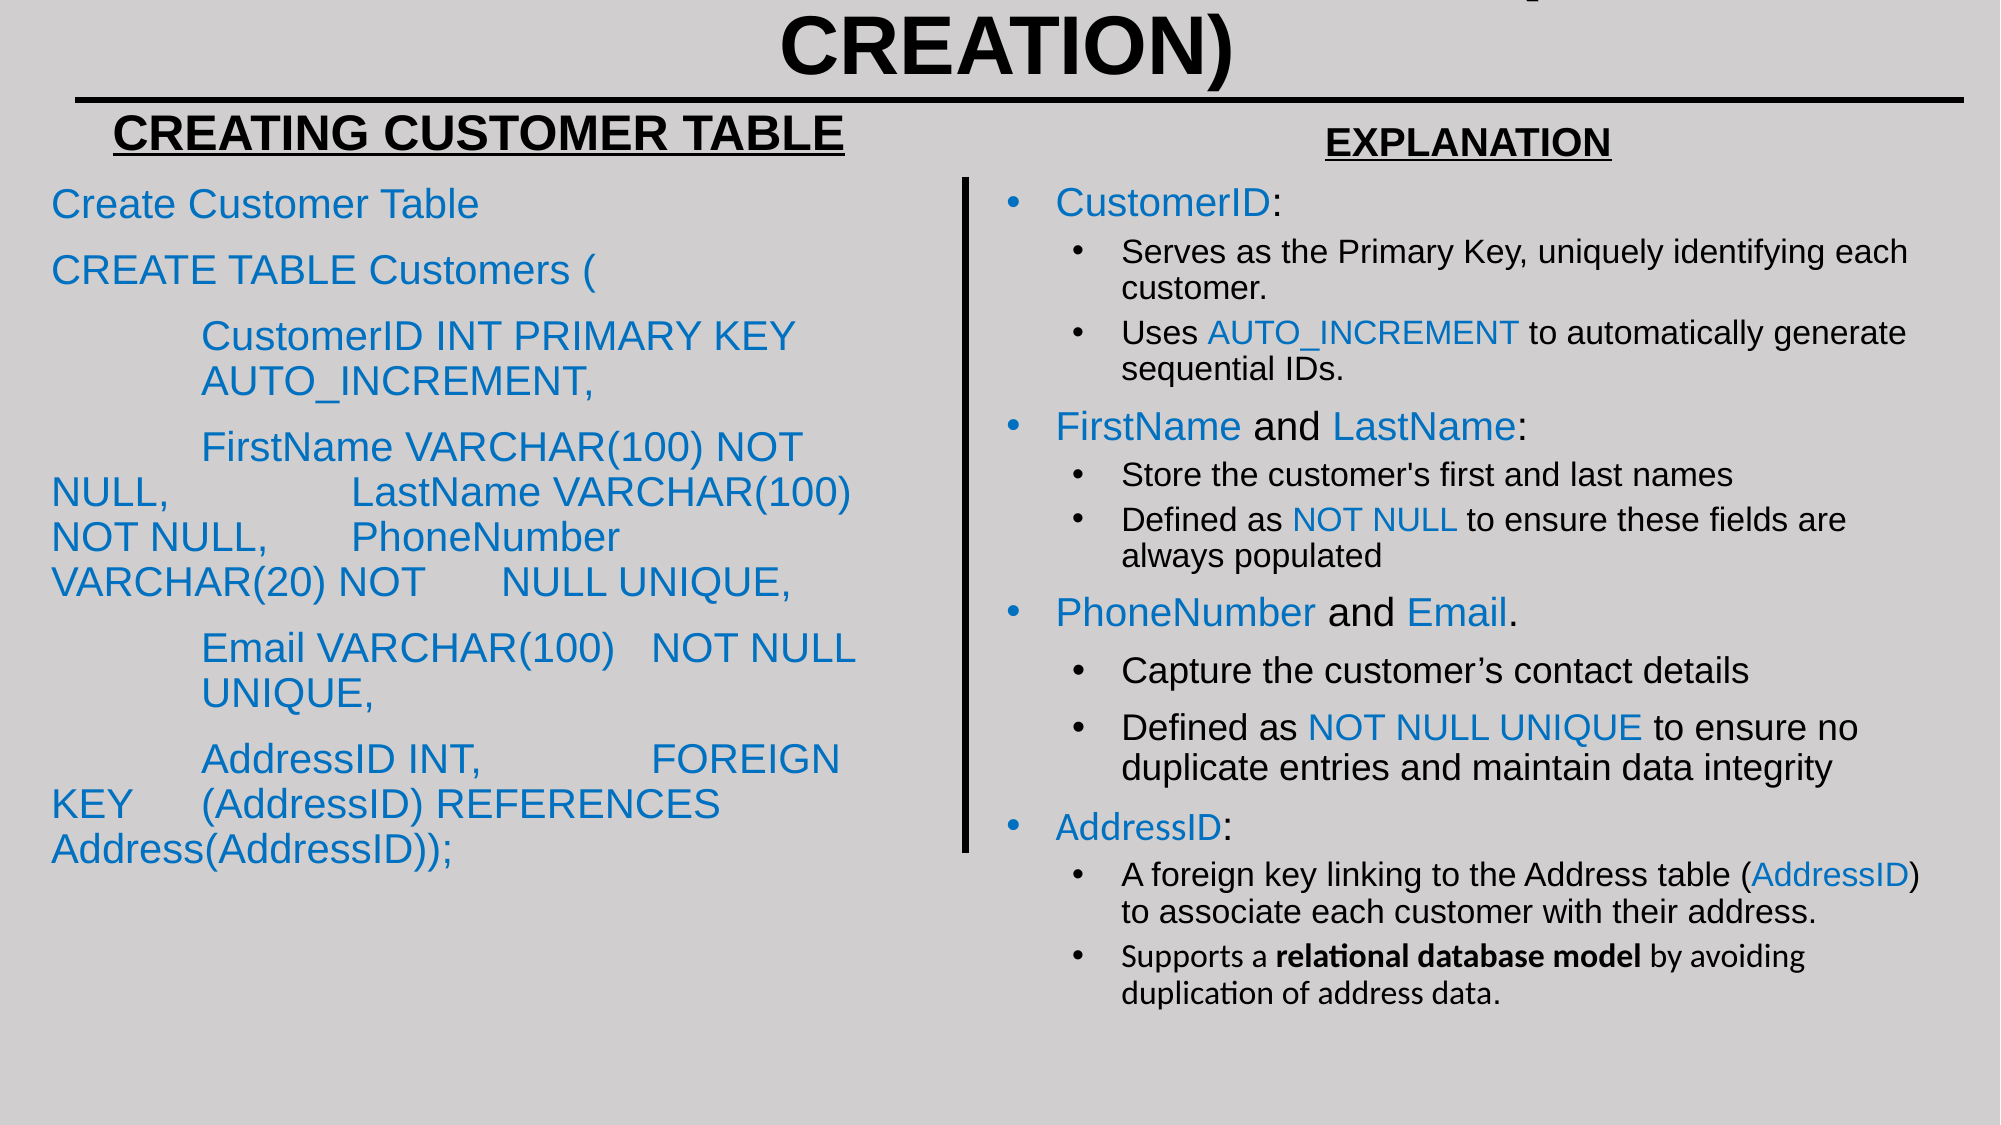

# DATA DEFINITION STATEMENTS (TABLE CREATION)
CREATING CUSTOMER TABLE
Create Customer Table
CREATE TABLE Customers (
	CustomerID INT PRIMARY KEY 	AUTO_INCREMENT,
	FirstName VARCHAR(100) NOT NULL,    	LastName VARCHAR(100) NOT NULL,    	PhoneNumber VARCHAR(20) NOT 	NULL UNIQUE,
	Email VARCHAR(100) 	NOT NULL 	UNIQUE,
	AddressID INT,    	FOREIGN KEY 	(AddressID) REFERENCES 	Address(AddressID));

EXPLANATION
CustomerID:
Serves as the Primary Key, uniquely identifying each customer.
Uses AUTO_INCREMENT to automatically generate sequential IDs.
FirstName and LastName:
Store the customer's first and last names
Defined as NOT NULL to ensure these fields are always populated
PhoneNumber and Email.
Capture the customer’s contact details
Defined as NOT NULL UNIQUE to ensure no duplicate entries and maintain data integrity
AddressID:
A foreign key linking to the Address table (AddressID) to associate each customer with their address.
Supports a relational database model by avoiding duplication of address data.